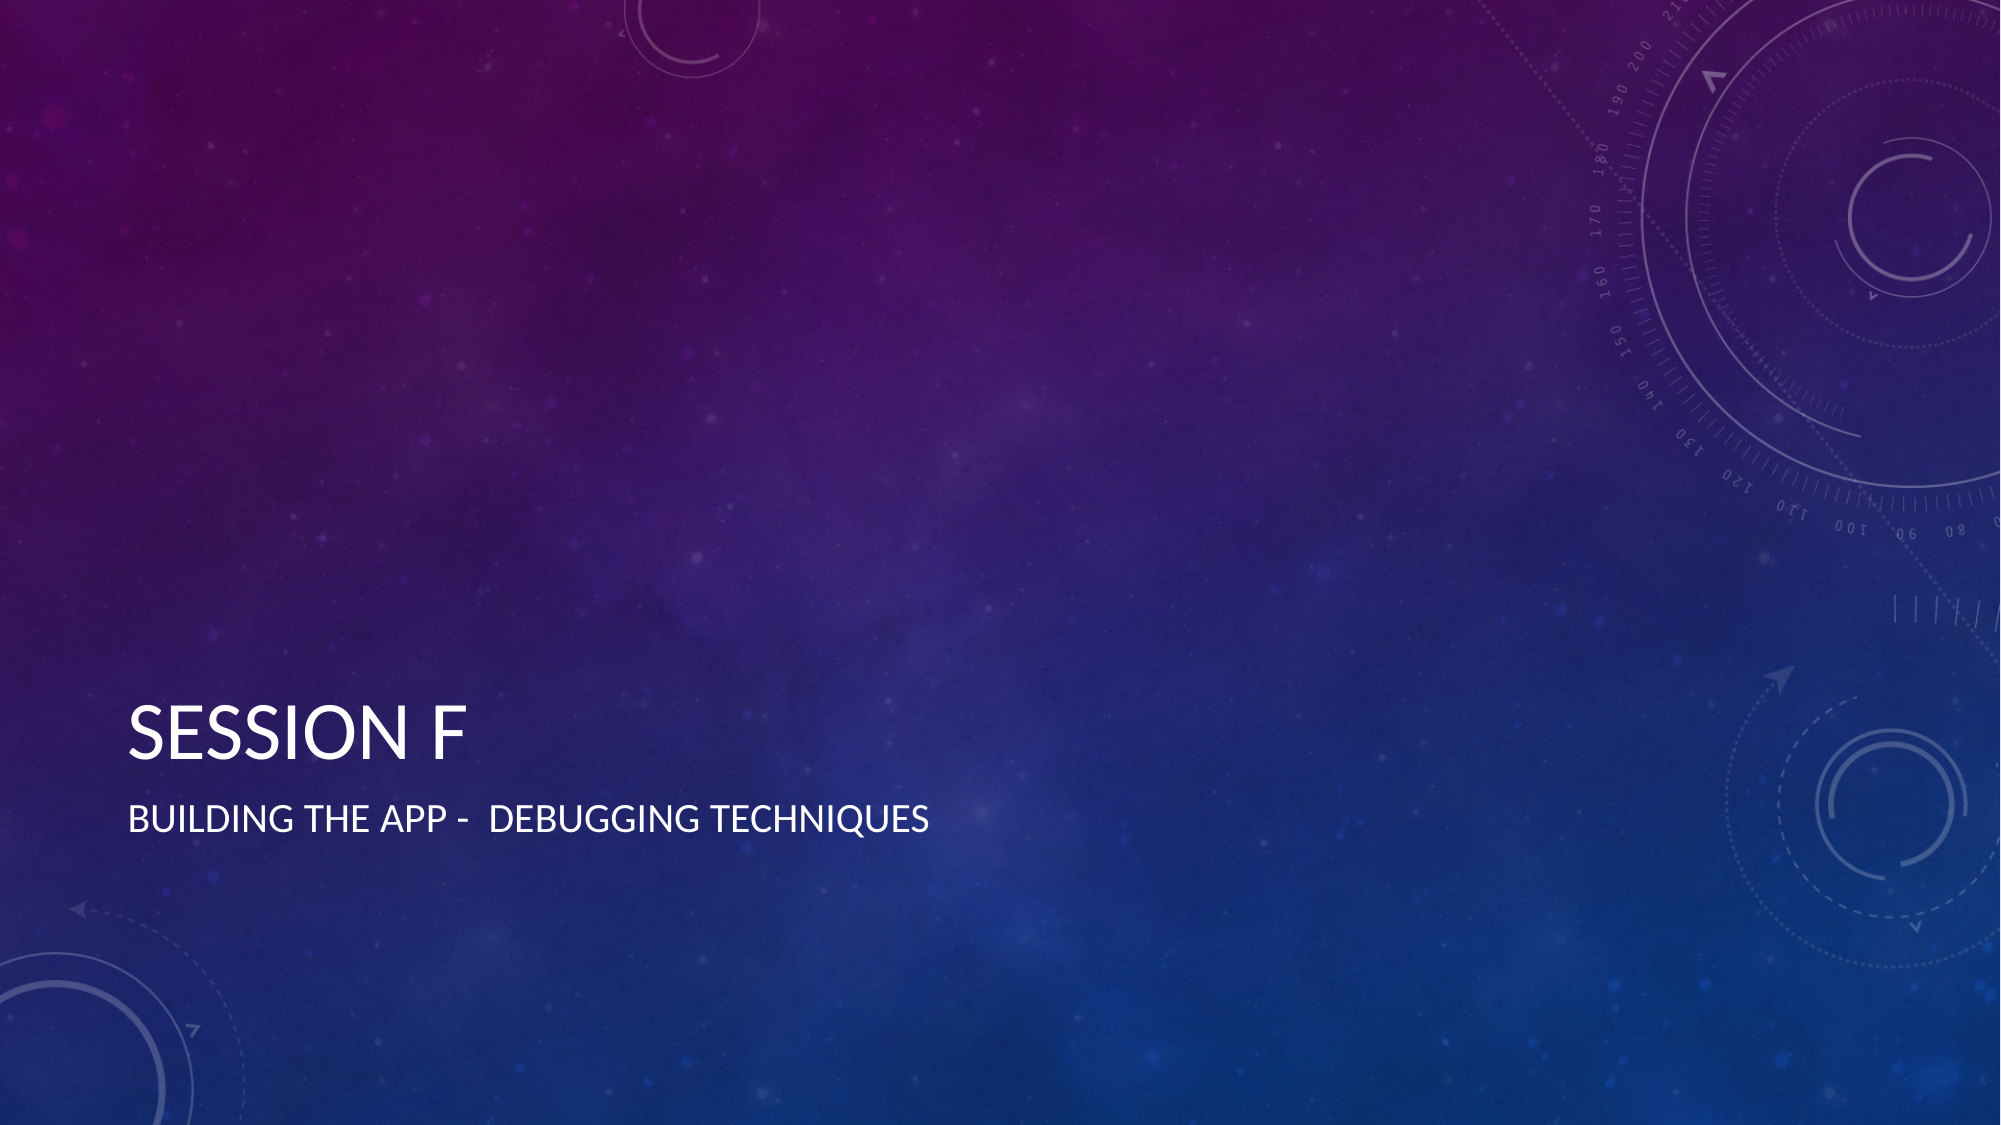

# Session F
Building the App -  Debugging techniques